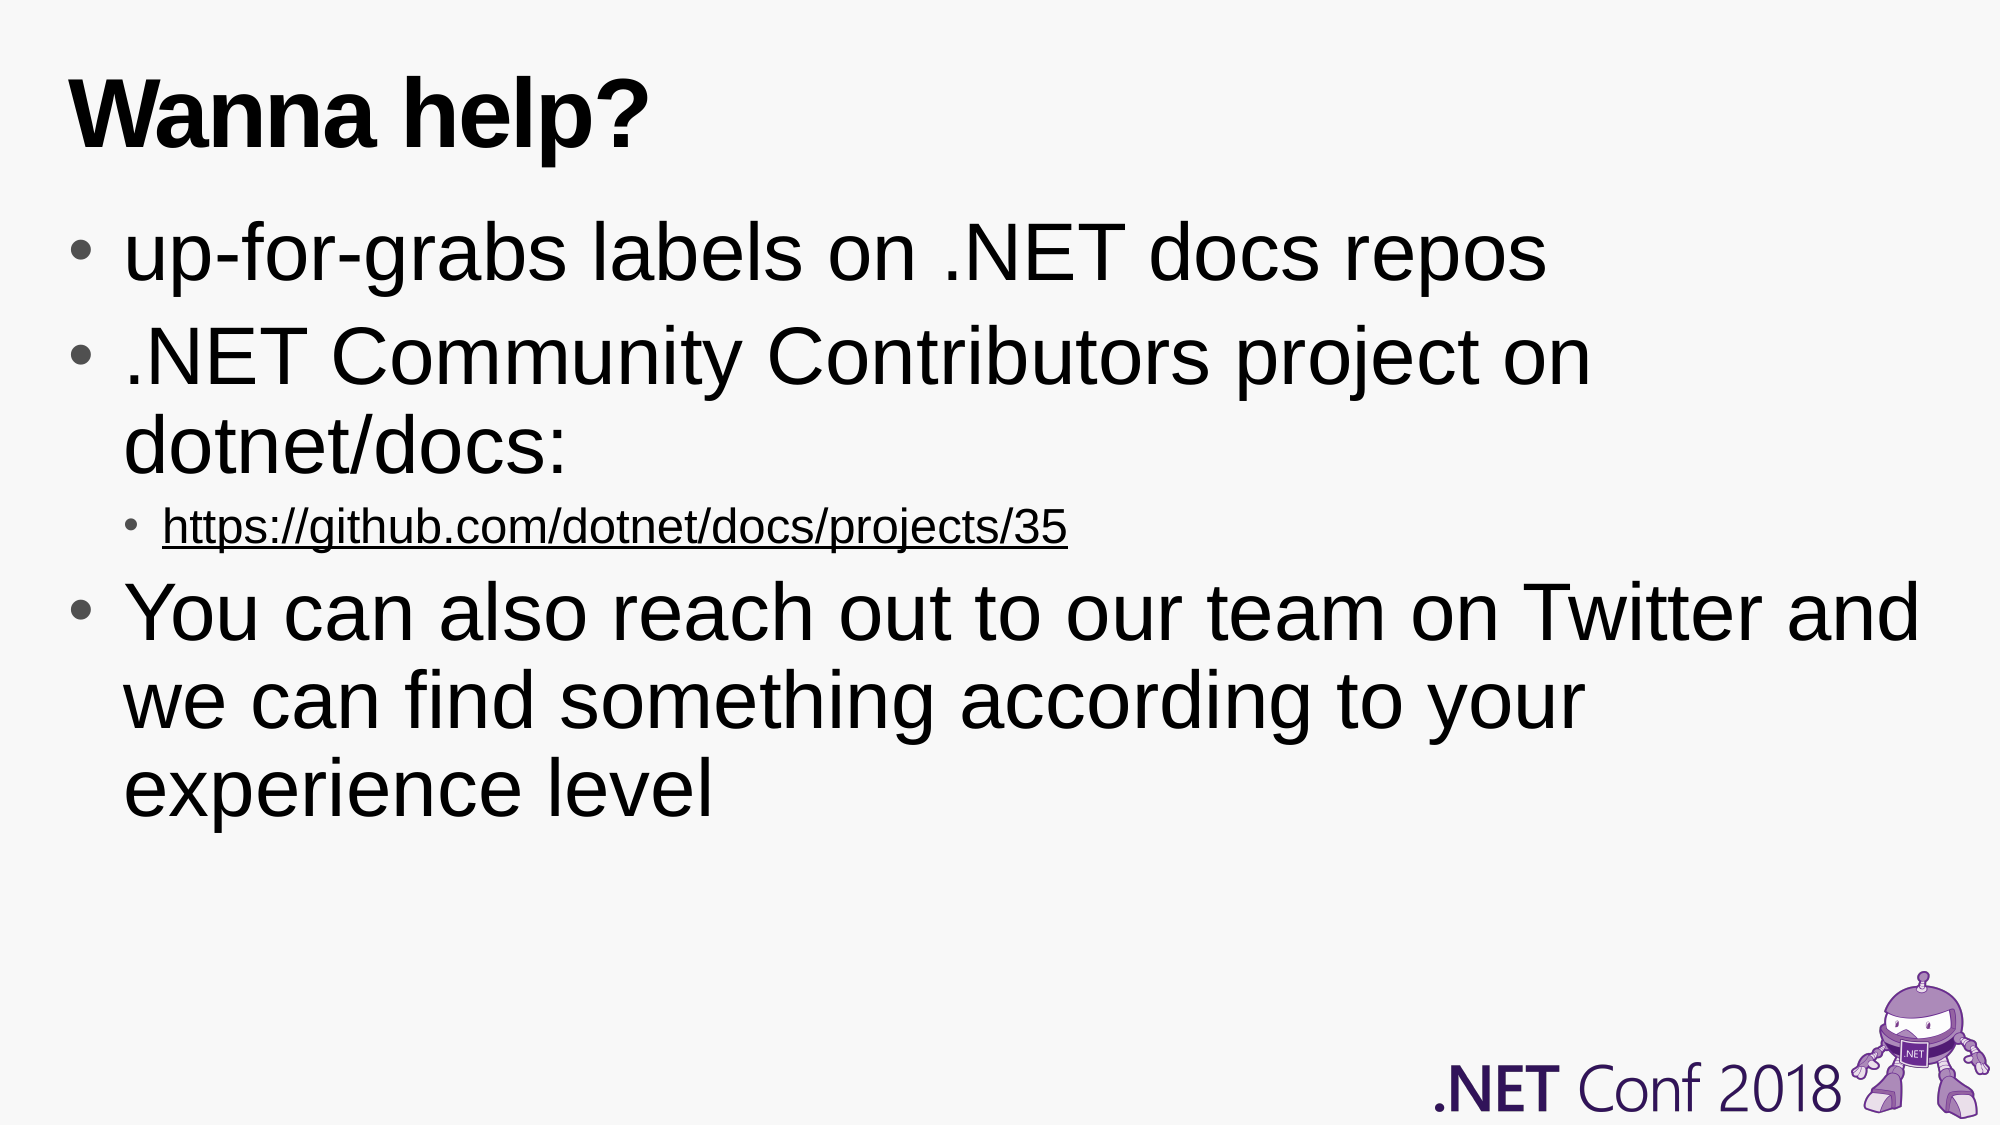

# Wanna help?
up-for-grabs labels on .NET docs repos
.NET Community Contributors project on dotnet/docs:
https://github.com/dotnet/docs/projects/35
You can also reach out to our team on Twitter and we can find something according to your experience level